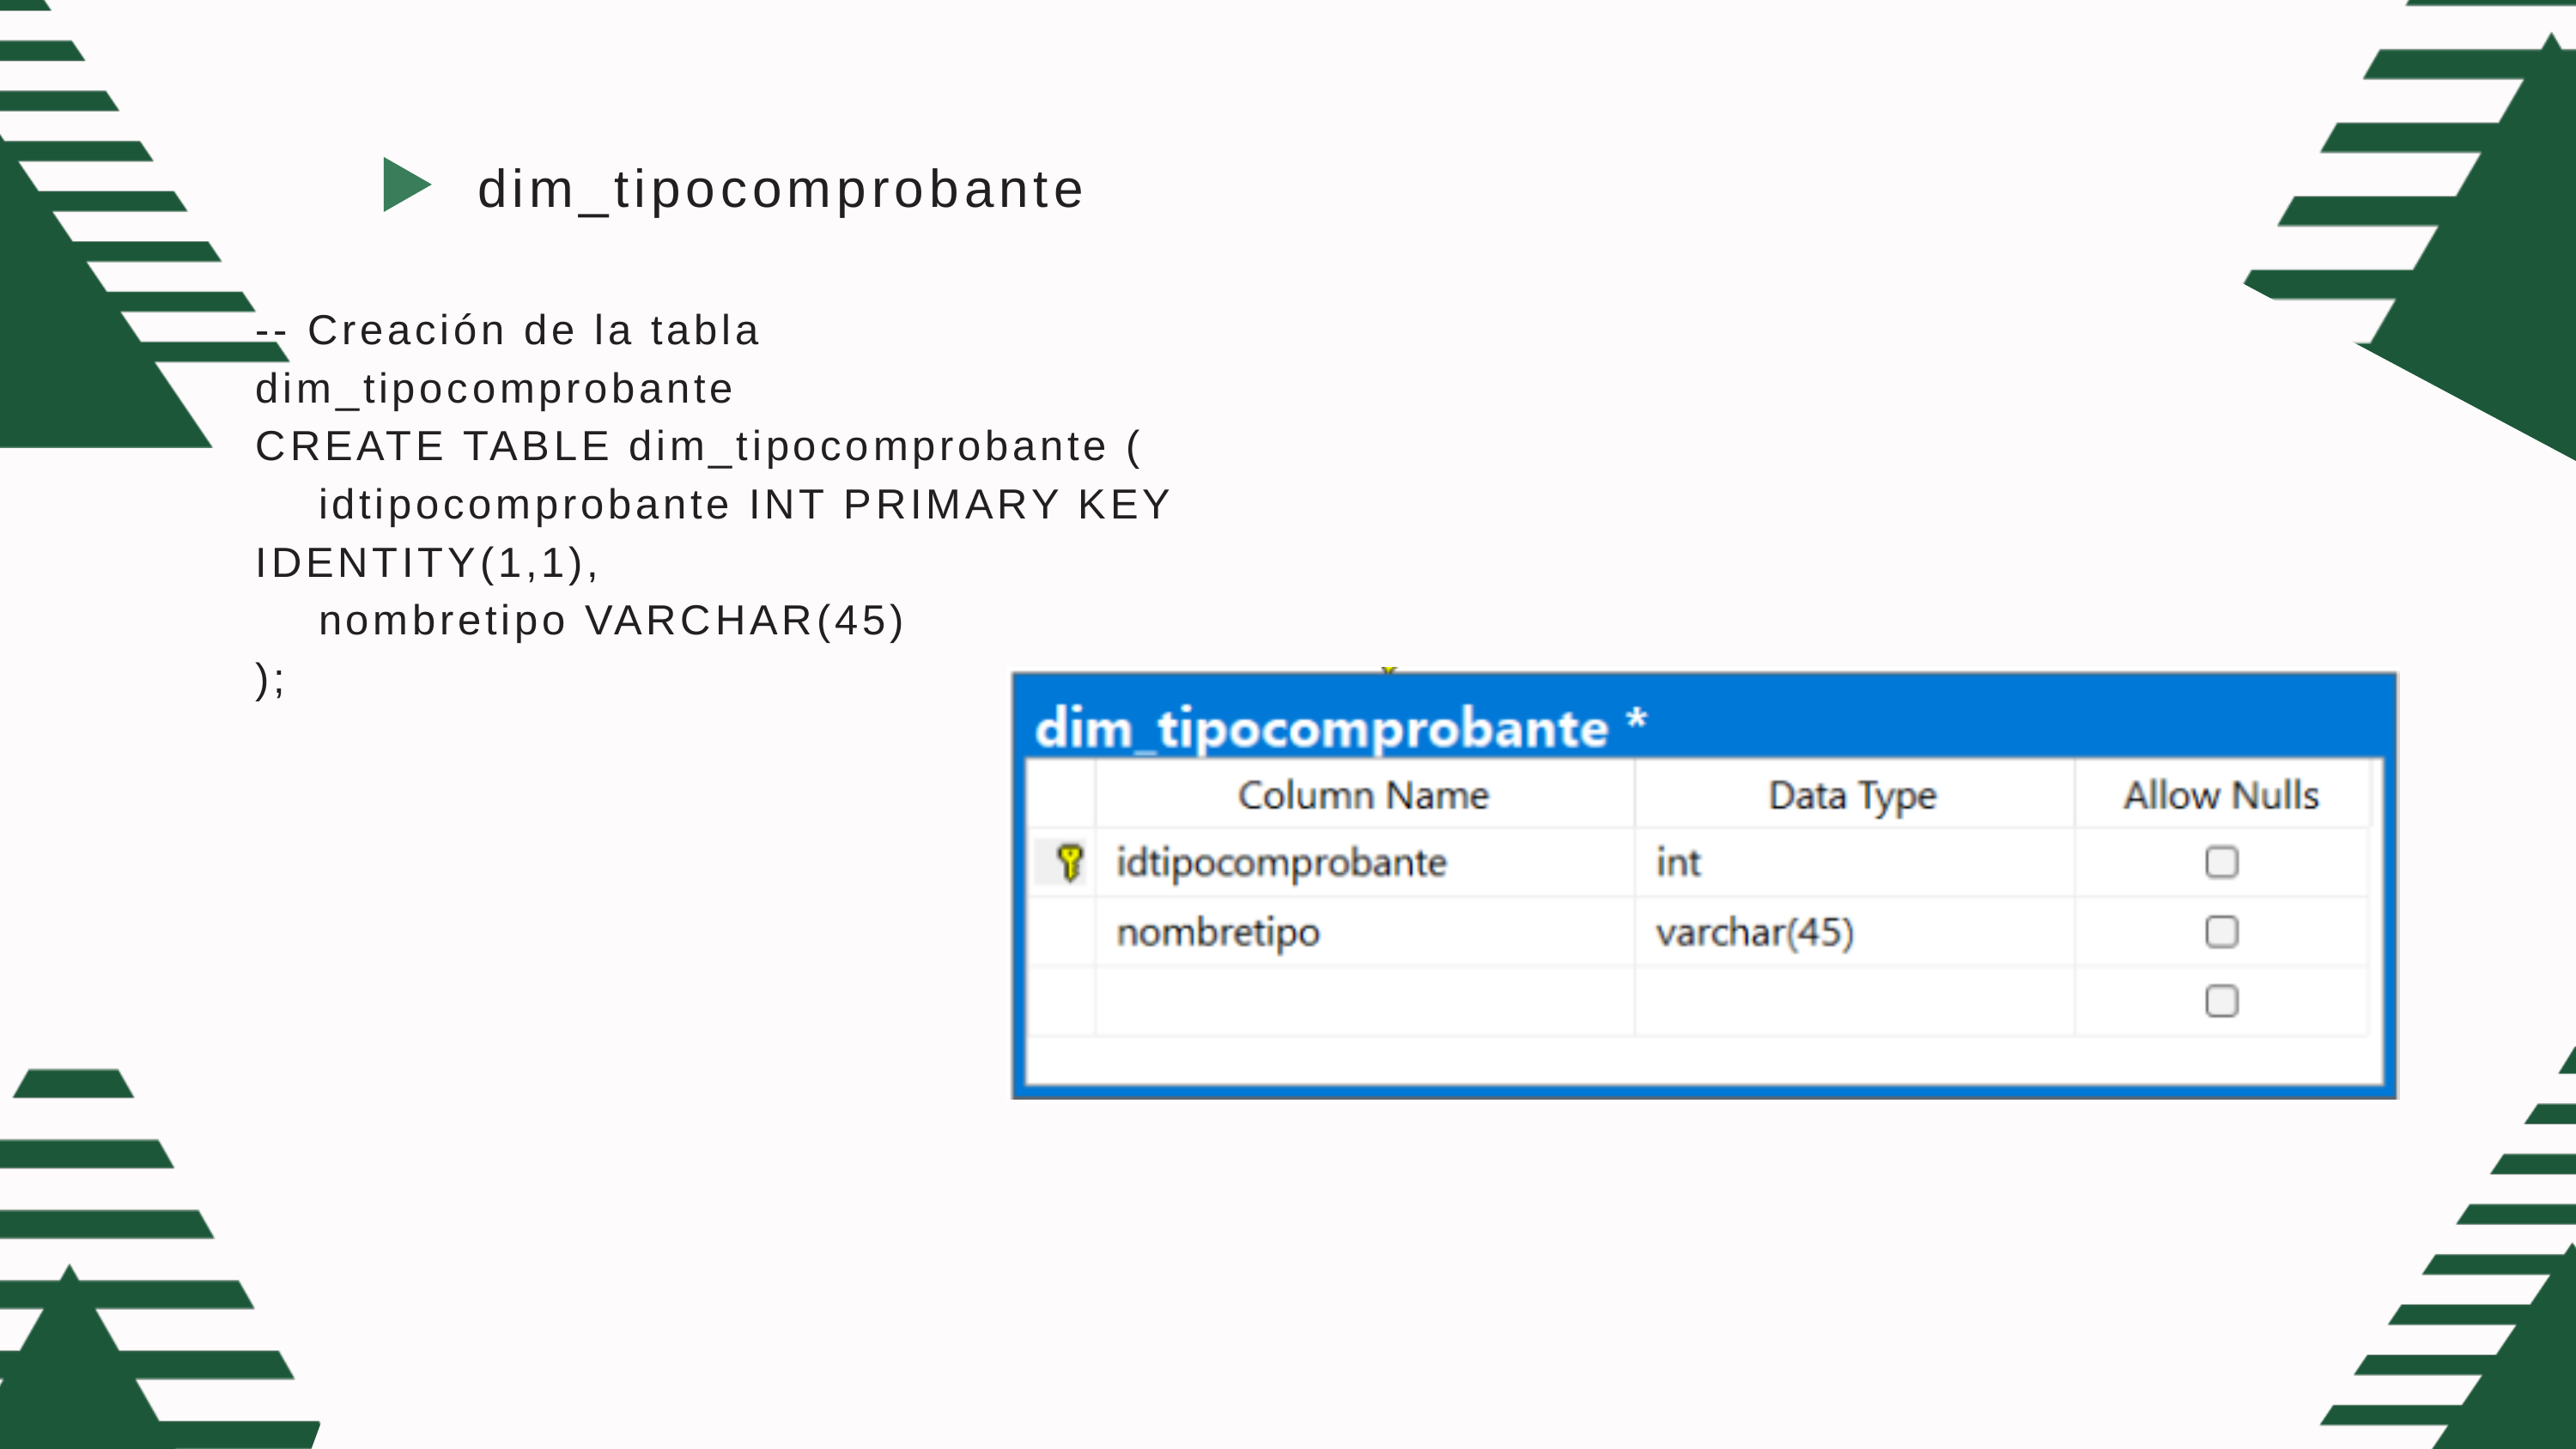

dim_tipocomprobante

-- Creación de la tabla dim_tipocomprobante
CREATE TABLE dim_tipocomprobante (
    idtipocomprobante INT PRIMARY KEY IDENTITY(1,1),
    nombretipo VARCHAR(45)
);